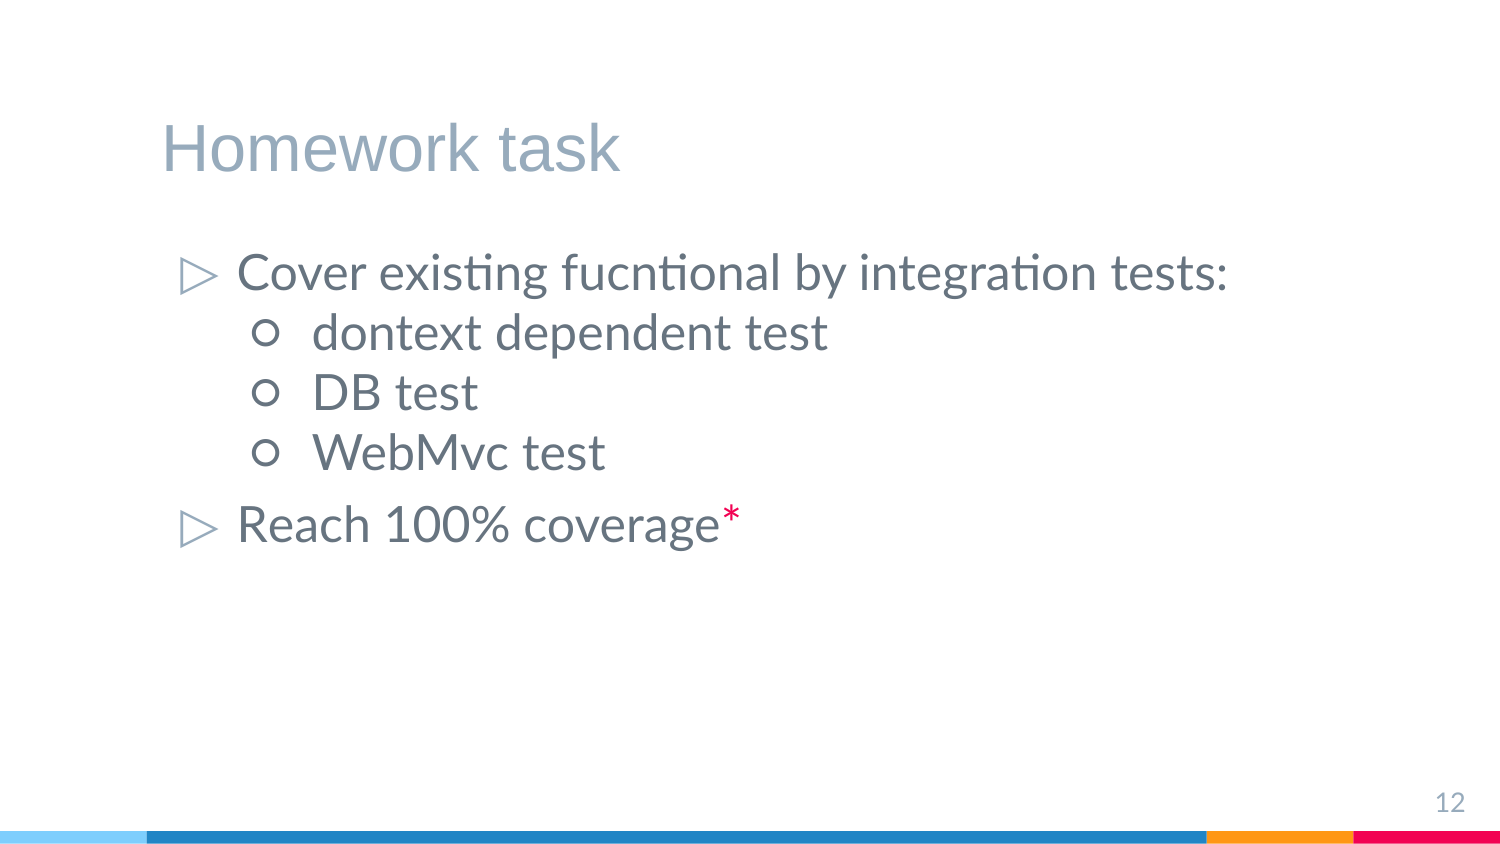

# Homework task
Cover existing fucntional by integration tests:
dontext dependent test
DB test
WebMvc test
Reach 100% coverage*

12